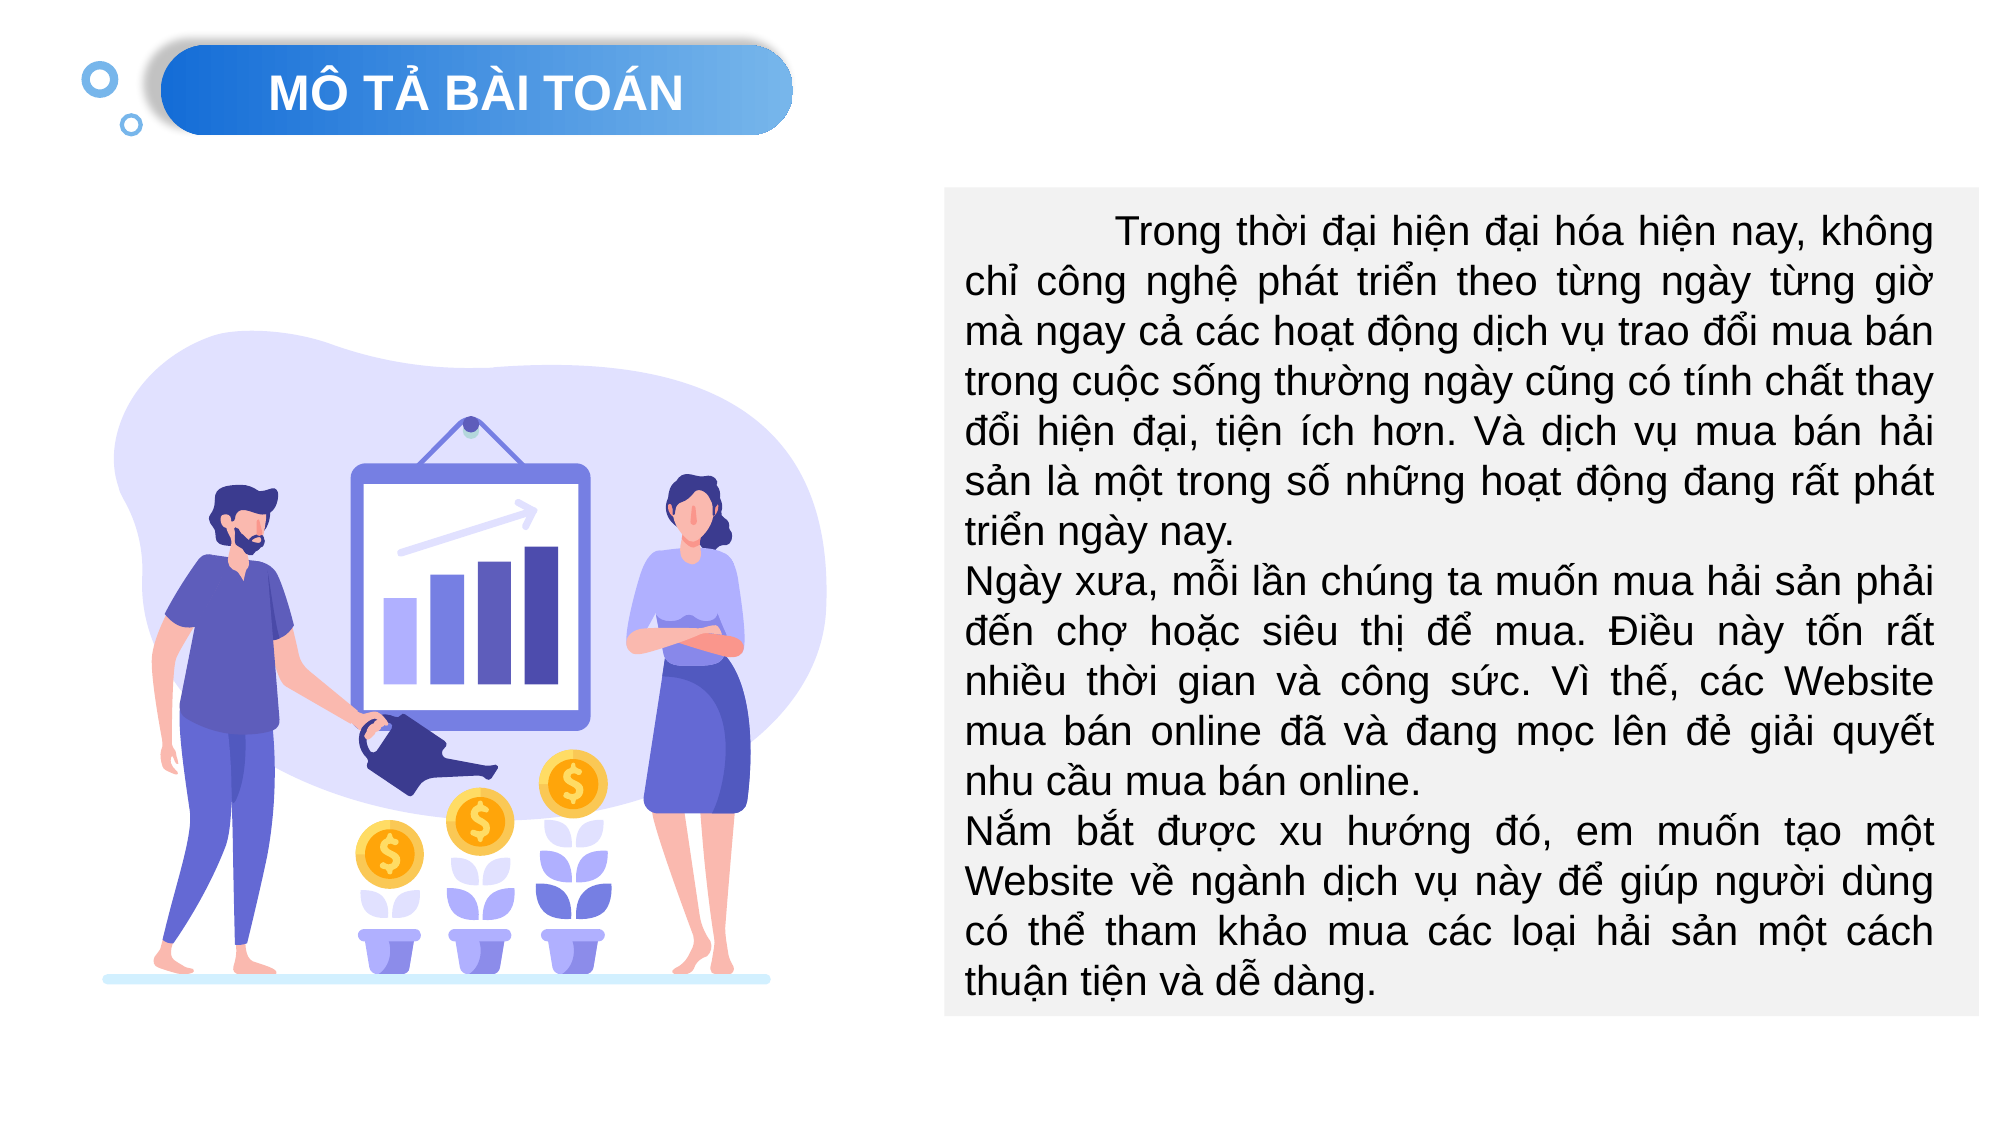

MÔ TẢ BÀI TOÁN

	Trong thời đại hiện đại hóa hiện nay, không chỉ công nghệ phát triển theo từng ngày từng giờ mà ngay cả các hoạt động dịch vụ trao đổi mua bán trong cuộc sống thường ngày cũng có tính chất thay đổi hiện đại, tiện ích hơn. Và dịch vụ mua bán hải sản là một trong số những hoạt động đang rất phát triển ngày nay.
Ngày xưa, mỗi lần chúng ta muốn mua hải sản phải đến chợ hoặc siêu thị để mua. Điều này tốn rất nhiều thời gian và công sức. Vì thế, các Website mua bán online đã và đang mọc lên đẻ giải quyết nhu cầu mua bán online.
Nắm bắt được xu hướng đó, em muốn tạo một Website về ngành dịch vụ này để giúp người dùng có thể tham khảo mua các loại hải sản một cách thuận tiện và dễ dàng.